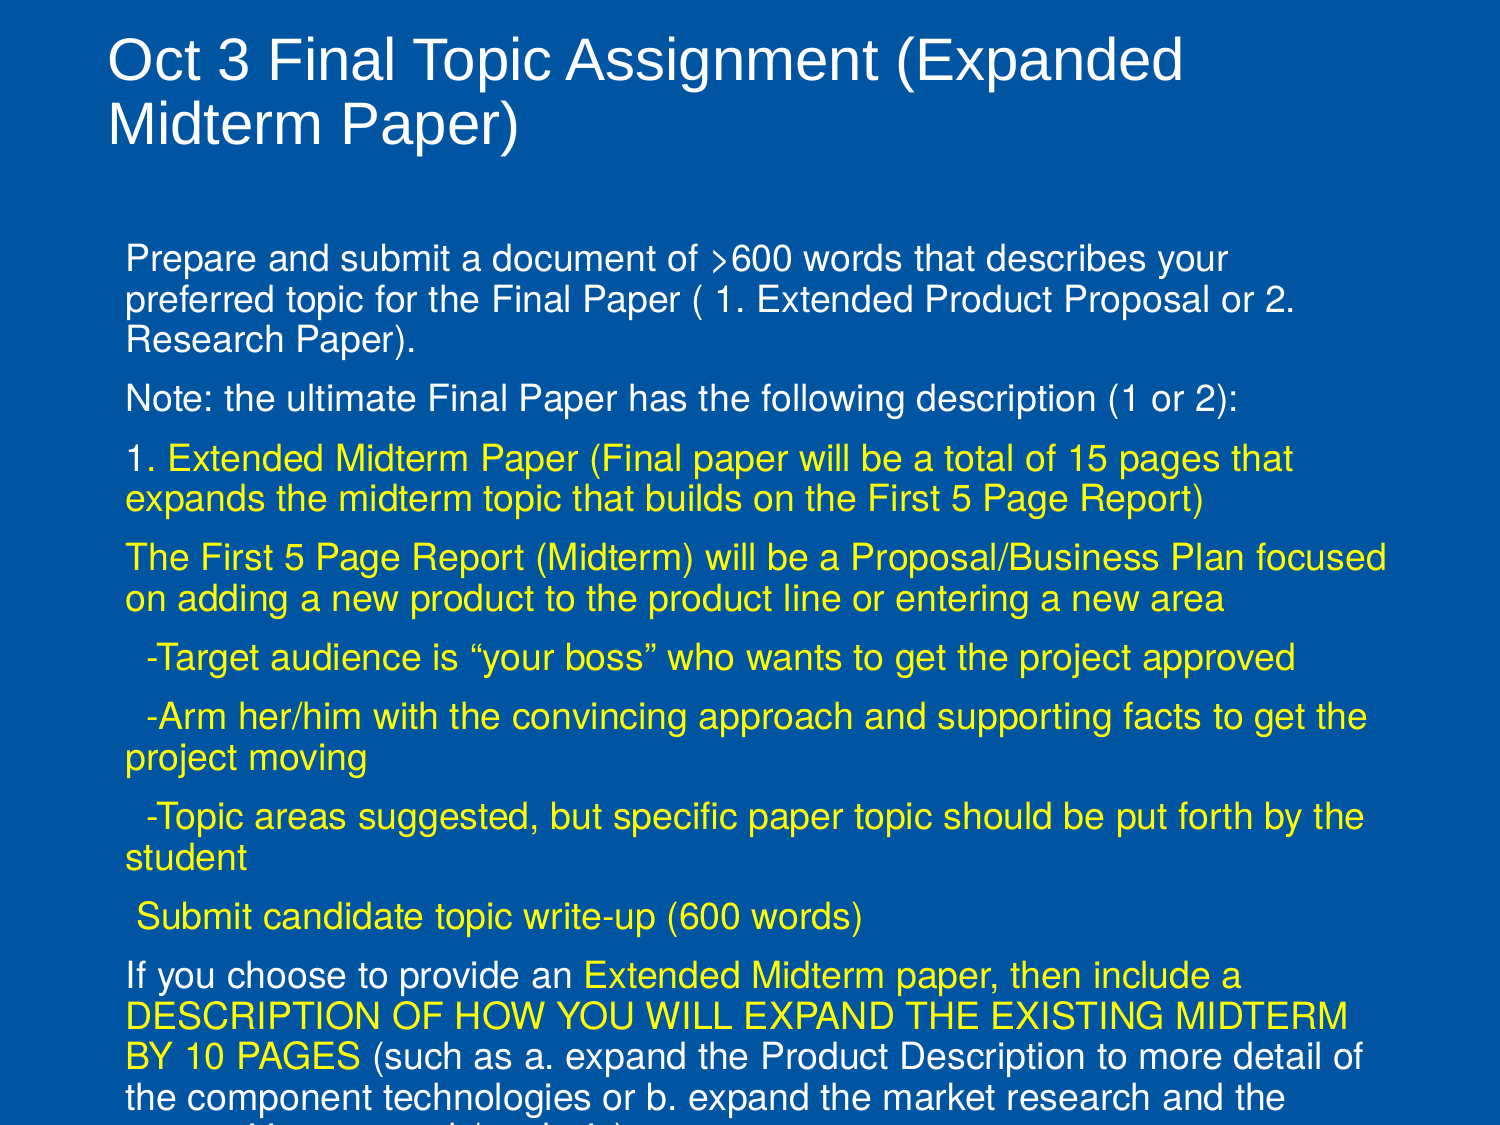

# Oct 3 Final Topic Assignment (Expanded Midterm Paper)
Prepare and submit a document of >600 words that describes your preferred topic for the Final Paper ( 1. Extended Product Proposal or 2. Research Paper).
Note: the ultimate Final Paper has the following description (1 or 2):
1. Extended Midterm Paper (Final paper will be a total of 15 pages that expands the midterm topic that builds on the First 5 Page Report)
The First 5 Page Report (Midterm) will be a Proposal/Business Plan focused on adding a new product to the product line or entering a new area
  -Target audience is “your boss” who wants to get the project approved
  -Arm her/him with the convincing approach and supporting facts to get the project moving
  -Topic areas suggested, but specific paper topic should be put forth by the student
 Submit candidate topic write-up (600 words)
If you choose to provide an Extended Midterm paper, then include a DESCRIPTION OF HOW YOU WILL EXPAND THE EXISTING MIDTERM BY 10 PAGES (such as a. expand the Product Description to more detail of the component technologies or b. expand the market research and the competitive research/analysis)